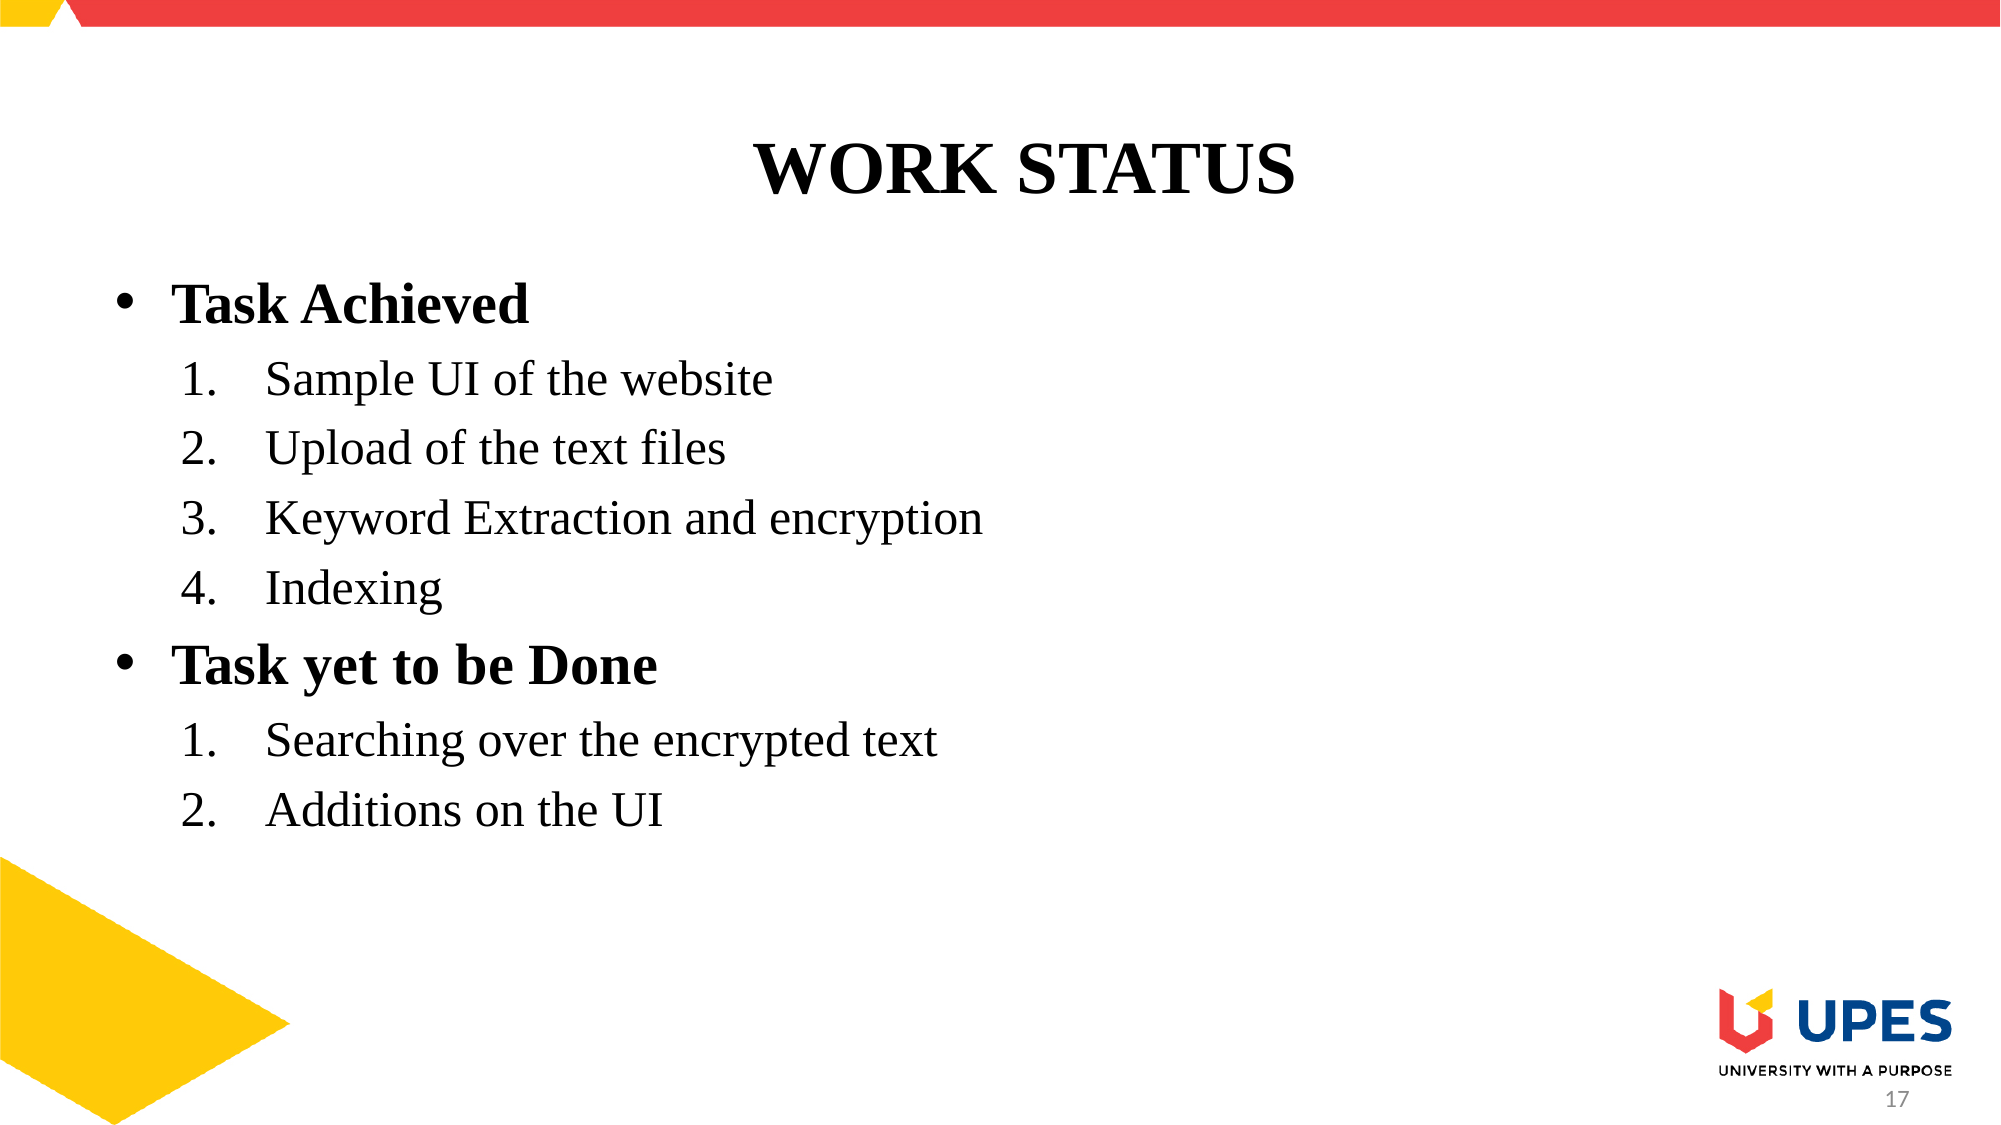

# WORK STATUS
Task Achieved
Sample UI of the website
Upload of the text files
Keyword Extraction and encryption
Indexing
Task yet to be Done
Searching over the encrypted text
Additions on the UI